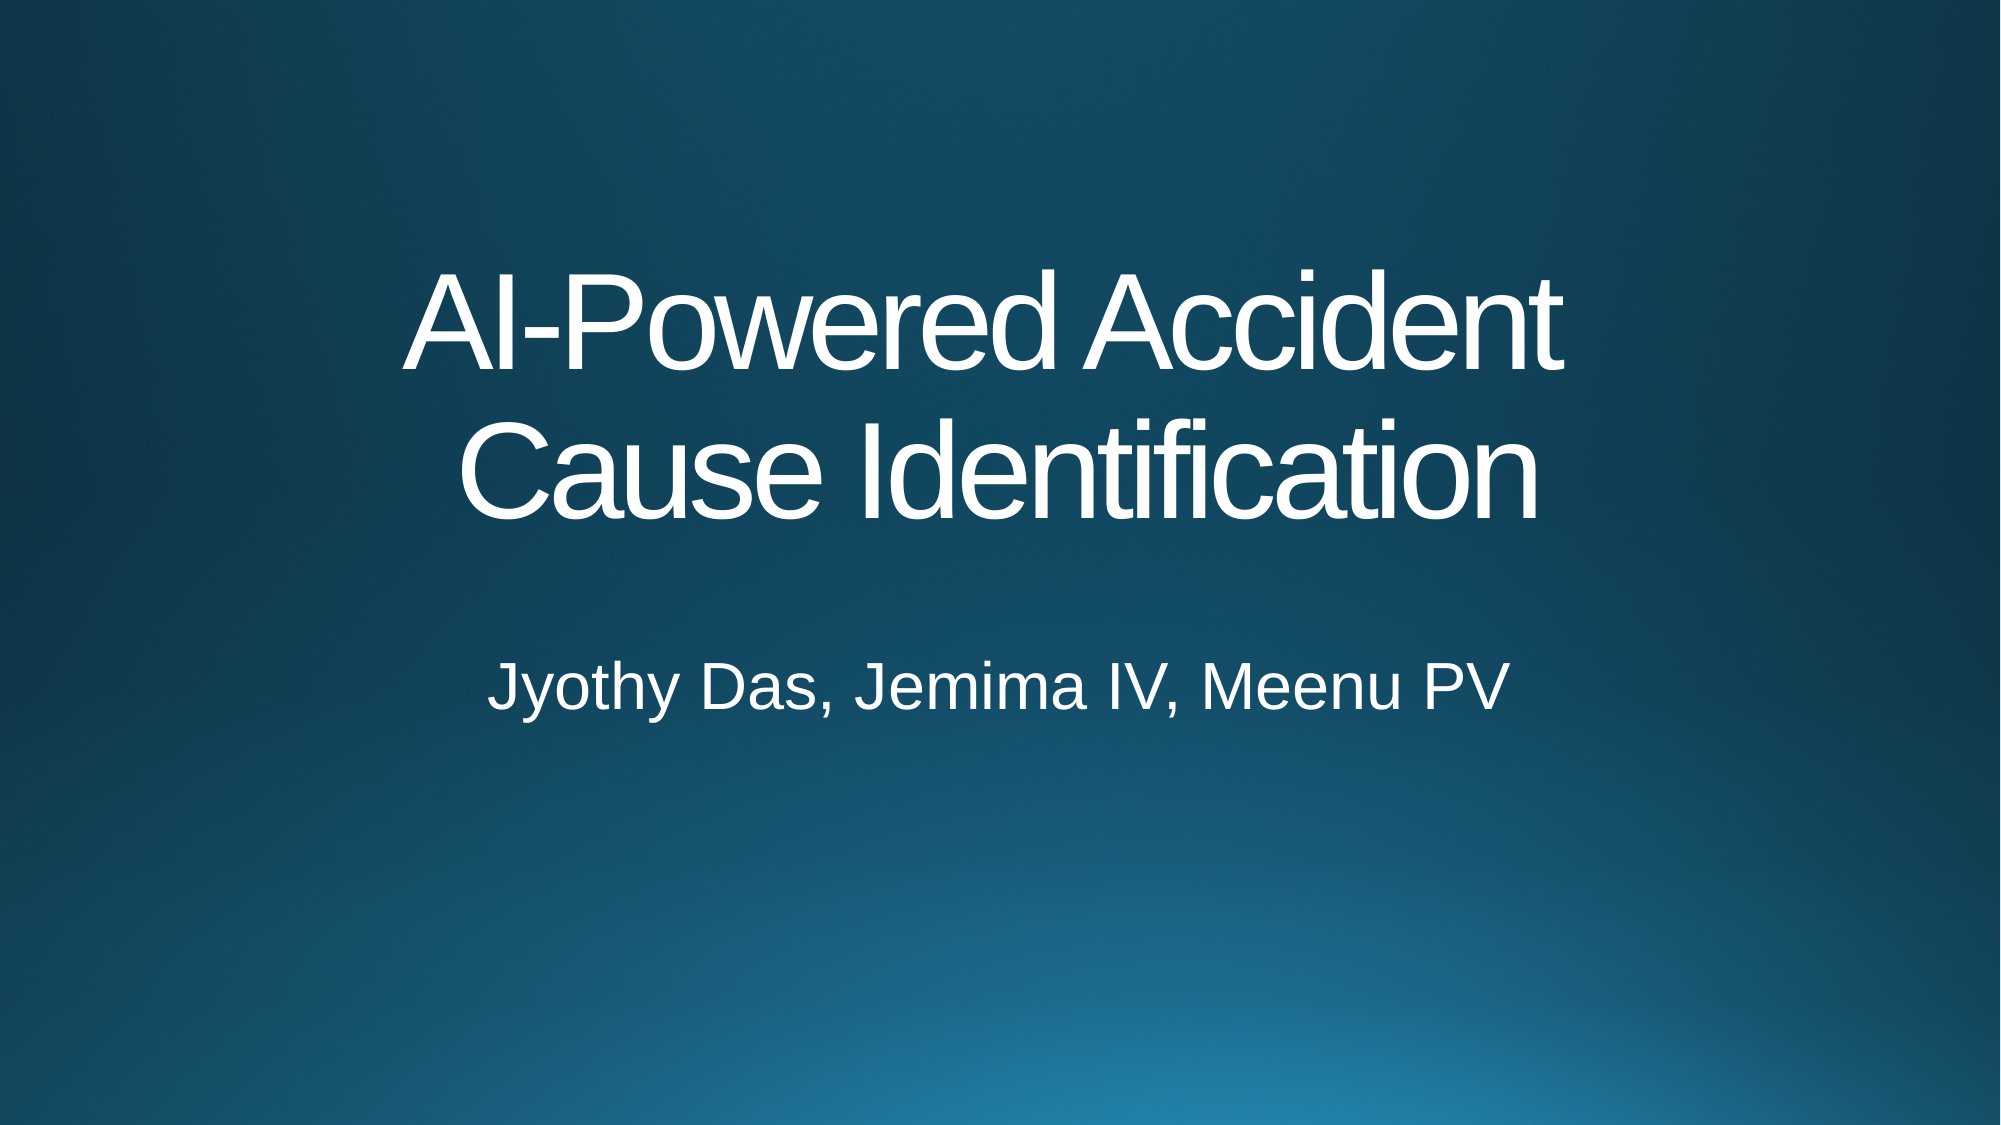

# AI-Powered Accident Cause Identification
Jyothy Das, Jemima IV, Meenu PV